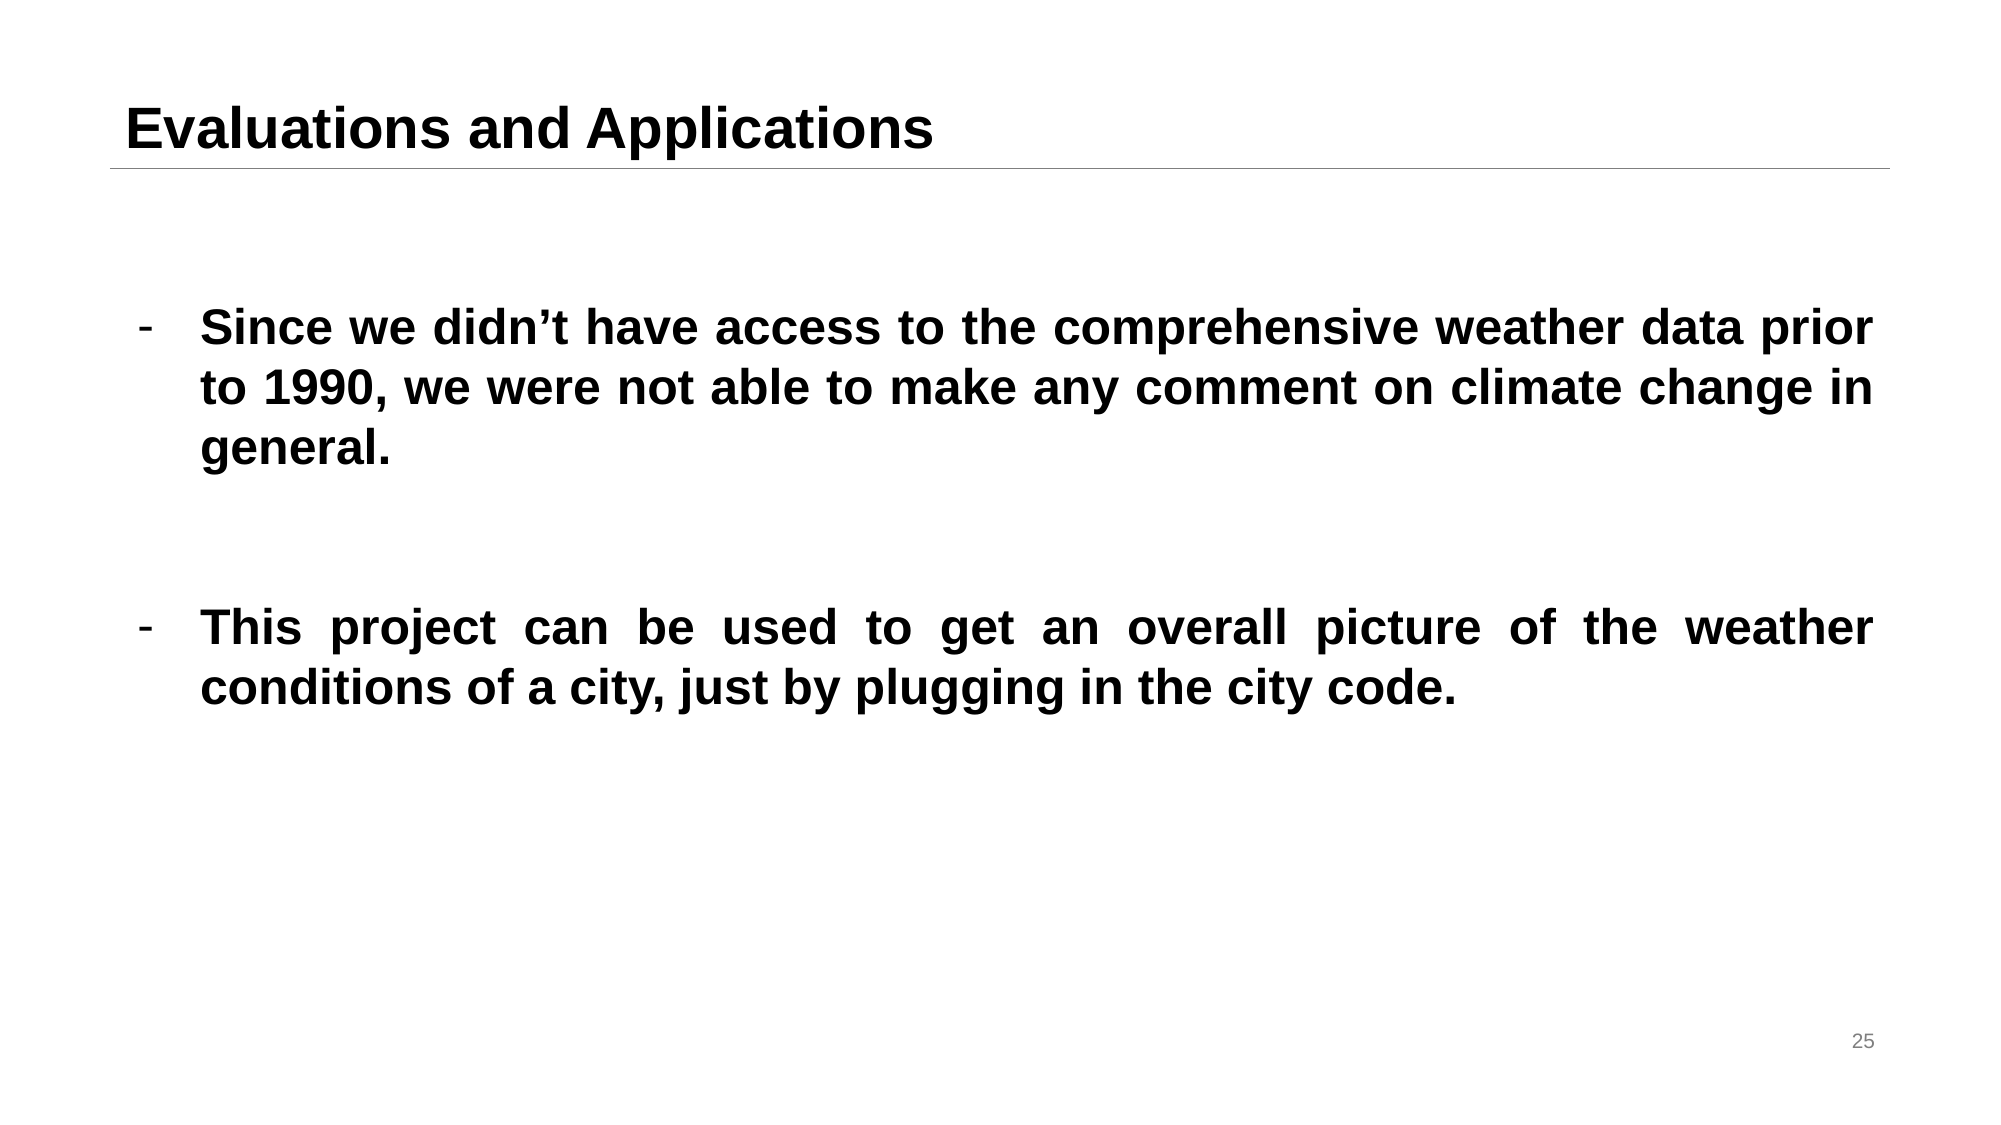

# Evaluations and Applications

Since we didn’t have access to the comprehensive weather data prior to 1990, we were not able to make any comment on climate change in general.

This project can be used to get an overall picture of the weather conditions of a city, just by plugging in the city code.

25